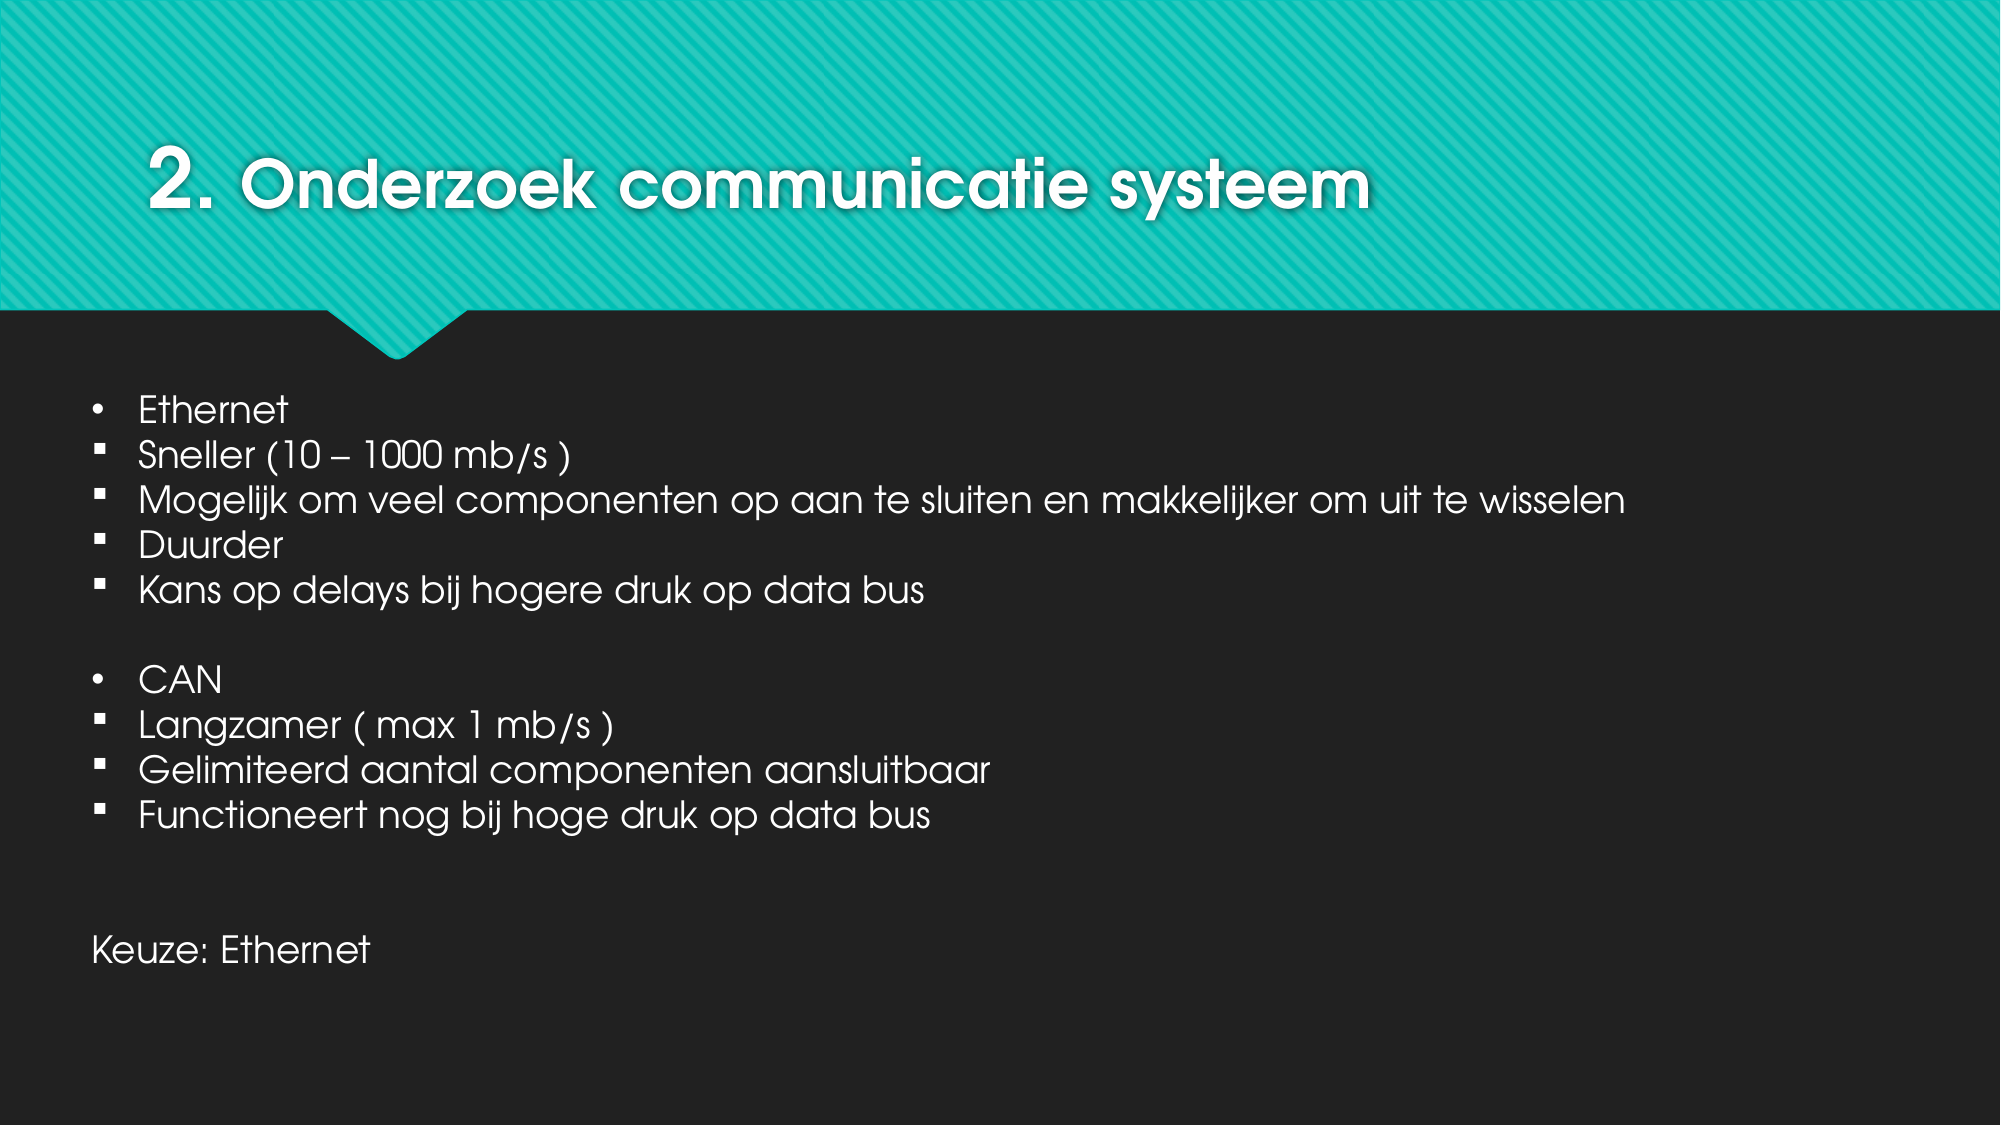

# 2. Onderzoek communicatie systeem
Ethernet
Sneller (10 – 1000 mb/s )
Mogelijk om veel componenten op aan te sluiten en makkelijker om uit te wisselen
Duurder
Kans op delays bij hogere druk op data bus

CAN
Langzamer ( max 1 mb/s )
Gelimiteerd aantal componenten aansluitbaar
Functioneert nog bij hoge druk op data bus

Keuze: Ethernet